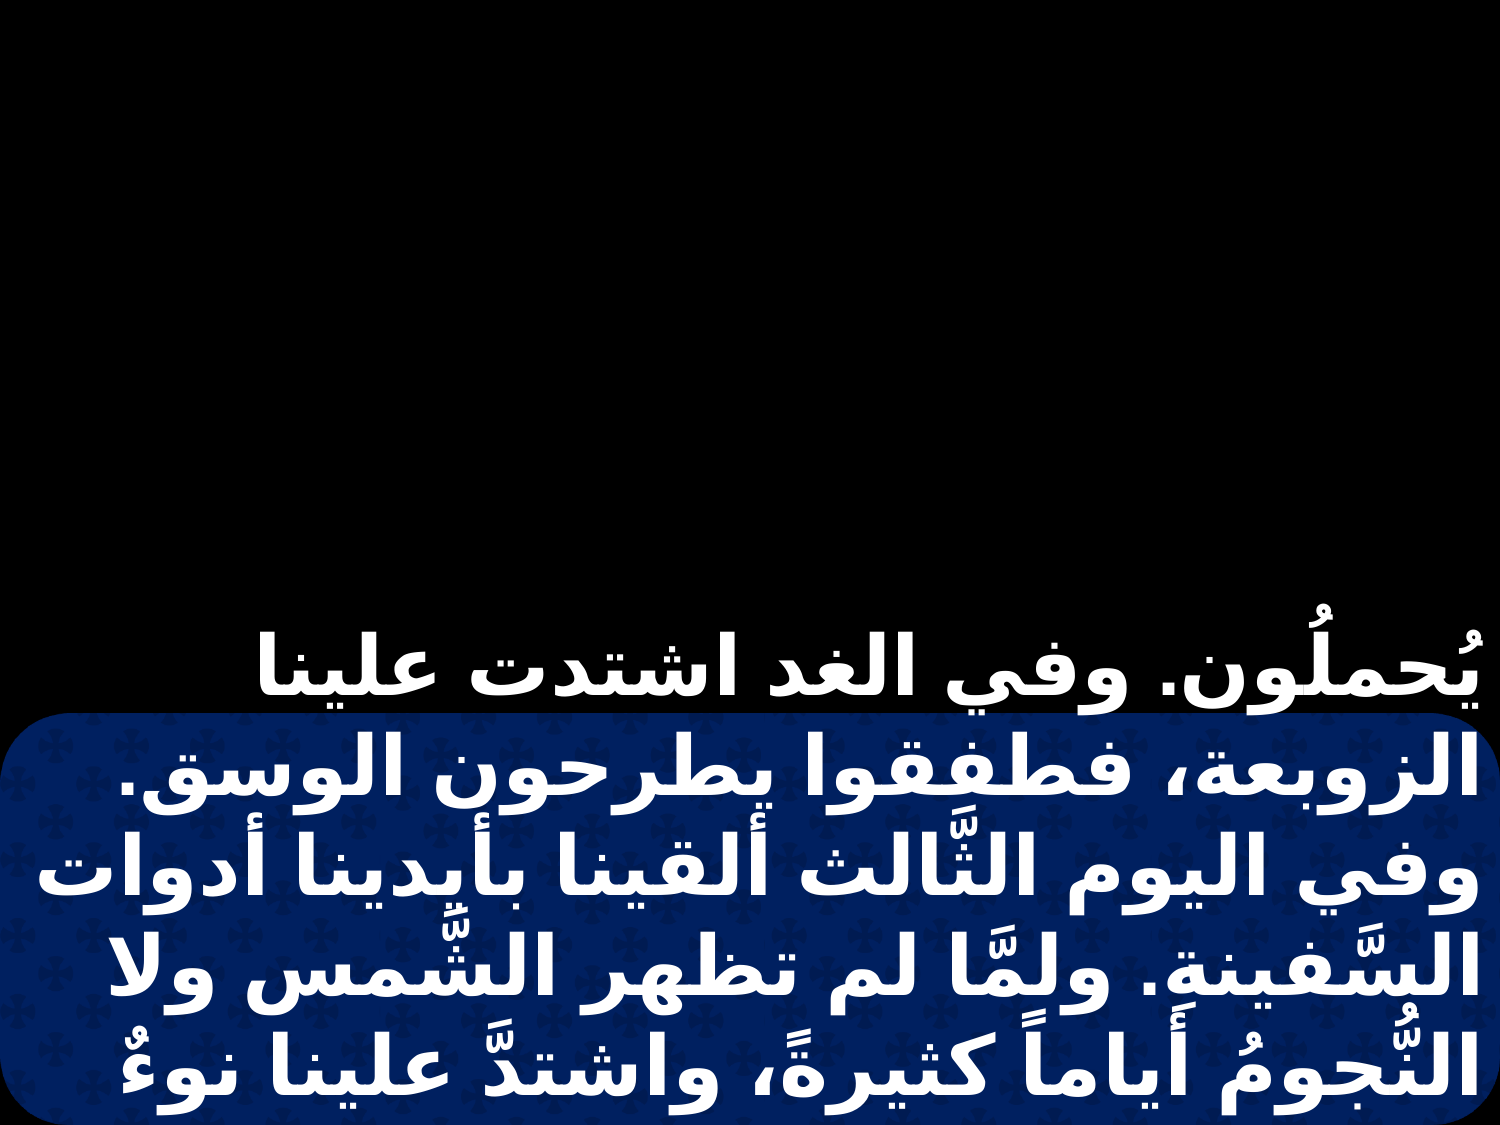

يُحملُون. وفي الغد اشتدت علينا الزوبعة، فطفقوا يطرحون الوسق. وفي اليوم الثَّالث ألقينا بأيدينا أدوات السَّفينةِ. ولمَّا لم تظهر الشَّمس ولا النُّجومُ أياماً كثيرةً، واشتدَّ علينا نوءٌ